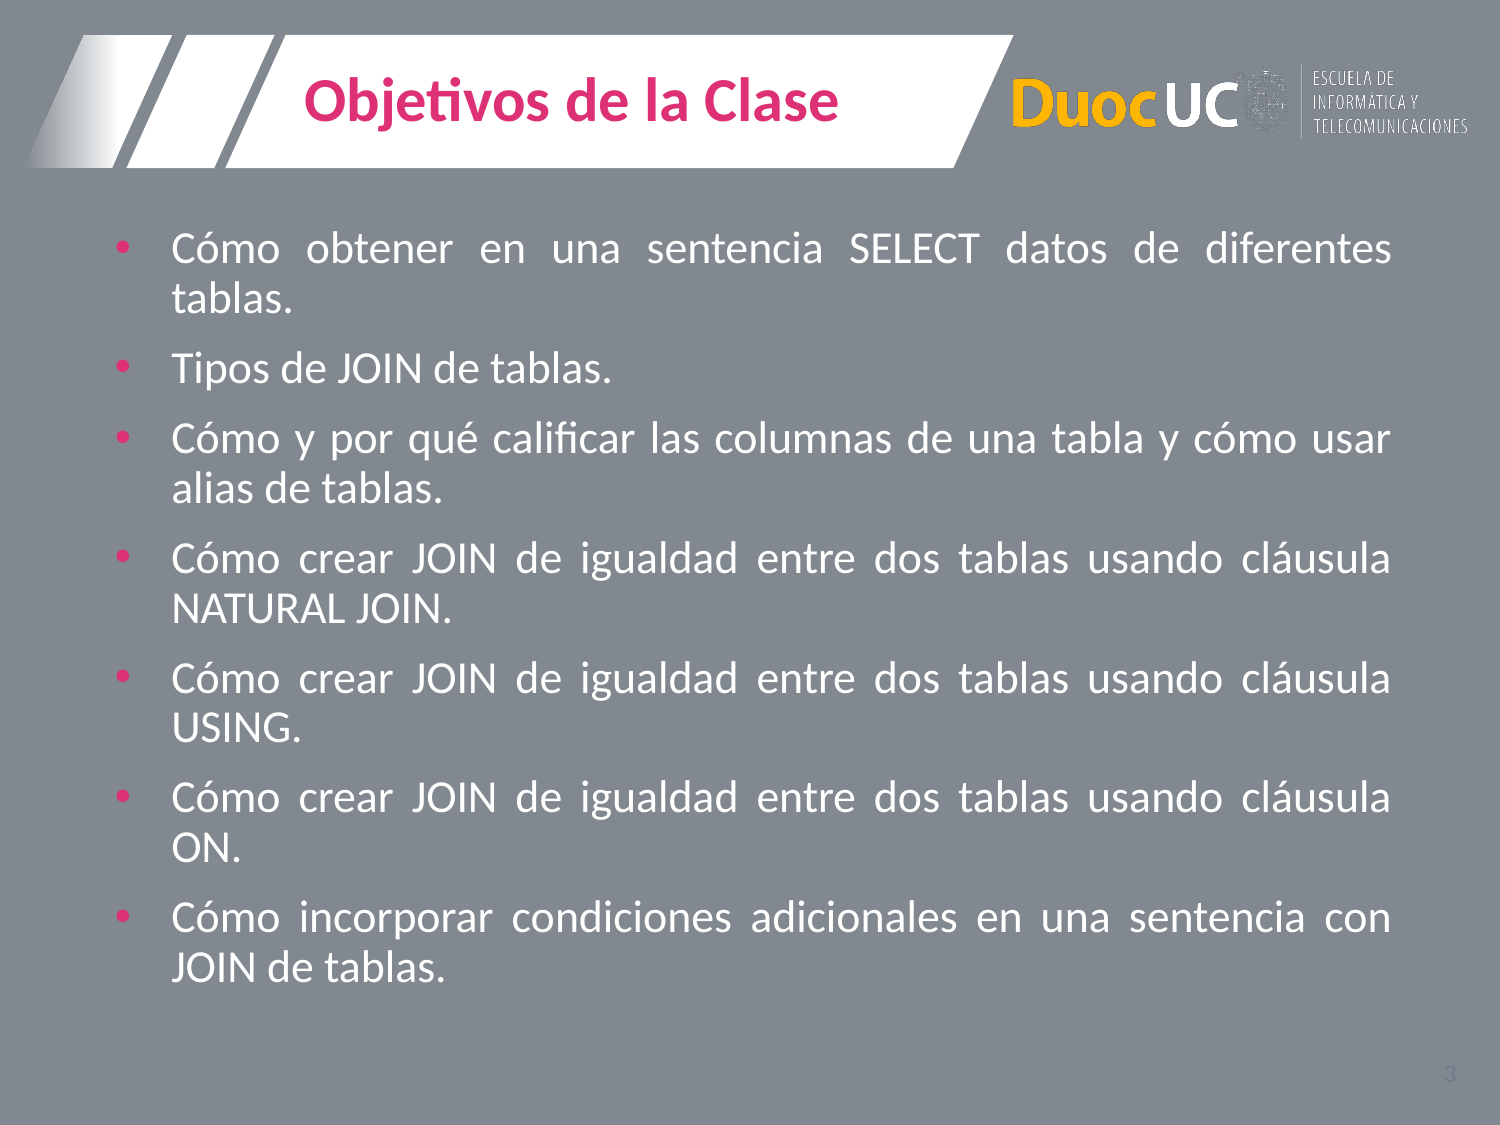

# Objetivos de la Clase
Cómo obtener en una sentencia SELECT datos de diferentes tablas.
Tipos de JOIN de tablas.
Cómo y por qué calificar las columnas de una tabla y cómo usar alias de tablas.
Cómo crear JOIN de igualdad entre dos tablas usando cláusula NATURAL JOIN.
Cómo crear JOIN de igualdad entre dos tablas usando cláusula USING.
Cómo crear JOIN de igualdad entre dos tablas usando cláusula ON.
Cómo incorporar condiciones adicionales en una sentencia con JOIN de tablas.

3